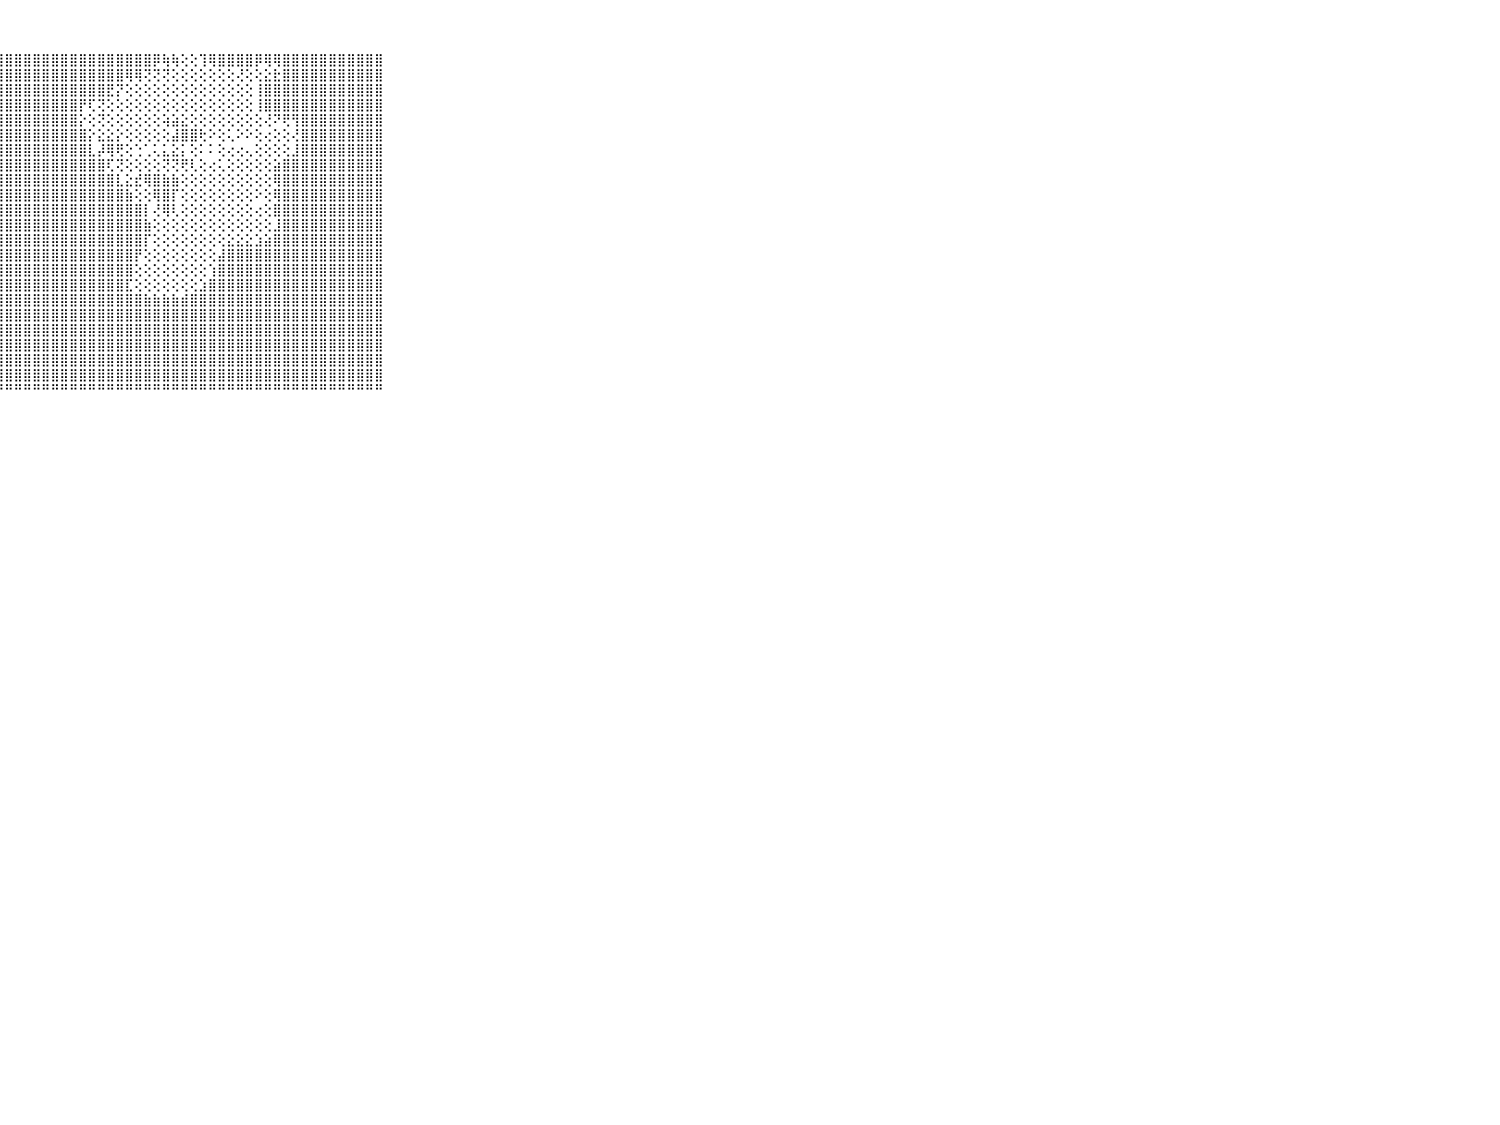

⠀⠀⠀⠀⠀⠀⠀⠀⠀⠀⠀⣿⣿⣿⣿⣿⣿⣿⣿⣿⣿⣿⣿⣿⣿⣿⣿⣿⣿⣿⣿⣿⣿⣿⣿⣿⣿⣿⣿⣿⣿⣿⣿⣿⡿⢷⢷⢕⢕⢹⢿⣿⣿⣿⣿⡿⢿⢿⣿⣿⣿⣿⣿⣿⣿⣿⣿⣿⣿⠀⠀⠀⠀⠀⠀⠀⠀⠀⠀⠀⠀
⠀⠀⠀⠀⠀⠀⠀⠀⠀⠀⠀⣿⣿⣿⣿⣿⣿⣿⣿⣿⣿⣿⣿⣿⣿⣿⣿⣿⣿⣿⣿⣿⣿⣿⣿⣿⣿⣿⣿⣿⣿⢿⢿⢝⢝⢝⢕⢕⢕⢕⢕⢕⢕⢜⢕⢕⣕⣗⣿⣿⣿⣿⣿⣿⣿⣿⣿⣿⣿⠀⠀⠀⠀⠀⠀⠀⠀⠀⠀⠀⠀
⠀⠀⠀⠀⠀⠀⠀⠀⠀⠀⠀⣿⣿⣿⣿⣿⣿⣿⣿⣿⣿⣿⣿⣿⣿⣿⣿⣿⣿⣿⣿⣿⣿⣿⣿⣿⣿⣿⣿⣟⡝⢕⢕⢕⢕⢕⢕⢕⢕⢕⢕⢕⢕⢕⢕⢸⣿⣿⣿⣿⣿⣿⣿⣿⣿⣿⣿⣿⣿⠀⠀⠀⠀⠀⠀⠀⠀⠀⠀⠀⠀
⠀⠀⠀⠀⠀⠀⠀⠀⠀⠀⠀⣿⣿⣿⣿⣿⣿⣿⣿⣿⣿⣿⣿⣿⣿⣿⣿⣿⣿⣿⣿⣿⣿⣿⣿⣿⡟⢏⢝⢕⢕⢕⢕⢕⢕⢕⢕⢕⢕⢕⢕⢕⢕⢕⢕⢸⣿⣿⣿⣿⣿⣿⣿⣿⣿⣿⣿⣿⣿⠀⠀⠀⠀⠀⠀⠀⠀⠀⠀⠀⠀
⠀⠀⠀⠀⠀⠀⠀⠀⠀⠀⠀⣿⣿⣿⣿⣿⣿⣿⣿⣿⣿⣿⣿⣿⣿⣿⣿⣿⣿⣿⣿⣿⣿⣿⣿⣿⡕⢕⢝⢕⢕⢕⢕⢕⢕⢵⣵⣕⢕⢕⢕⢕⢕⢕⢕⢕⢜⠝⢟⢻⣿⣿⣿⣿⣿⣿⣿⣿⣿⠀⠀⠀⠀⠀⠀⠀⠀⠀⠀⠀⠀
⠀⠀⠀⠀⠀⠀⠀⠀⠀⠀⠀⣿⣿⣿⣿⣿⣿⣿⣿⣿⣿⣿⣿⣿⣿⣿⣿⣿⣿⣿⣿⣿⣿⣿⣿⣿⣿⡕⣕⣕⡕⢕⢕⢕⢕⢕⣼⣿⣿⢗⠕⢕⢅⠕⠕⢕⢔⢕⢕⢜⣿⣿⣿⣿⣿⣿⣿⣿⣿⠀⠀⠀⠀⠀⠀⠀⠀⠀⠀⠀⠀
⠀⠀⠀⠀⠀⠀⠀⠀⠀⠀⠀⣿⣿⣿⣿⣿⣿⣿⣿⣿⣿⣿⣿⣿⣿⣿⣿⣿⣿⣿⣿⣿⣿⣿⣿⣿⣿⣇⡼⢿⢟⢕⢑⢁⢅⣅⣕⡅⢕⠅⠅⢕⢔⢔⢄⢕⢕⢕⢕⣸⣿⣿⣿⣿⣿⣿⣿⣿⣿⠀⠀⠀⠀⠀⠀⠀⠀⠀⠀⠀⠀
⠀⠀⠀⠀⠀⠀⠀⠀⠀⠀⠀⣿⣿⣿⣿⣿⣿⣿⣿⣿⣿⣿⣿⣿⣿⣿⣿⣿⣿⣿⣿⣿⣿⣿⣿⣿⣿⣿⣿⢏⢝⢕⢕⢕⢕⢝⢝⢟⢇⢕⢔⢅⢕⢕⢕⢕⢕⣵⣿⣿⣿⣿⣿⣿⣿⣿⣿⣿⣿⠀⠀⠀⠀⠀⠀⠀⠀⠀⠀⠀⠀
⠀⠀⠀⠀⠀⠀⠀⠀⠀⠀⠀⣿⣿⣿⣿⣿⣿⣿⣿⣿⣿⣿⣿⣿⣿⣿⣿⣿⣿⣿⣿⣿⣿⣿⣿⣿⣿⣿⣿⣿⣇⣕⣞⢿⣿⣷⣷⢕⢕⢕⢕⢕⢕⢕⢕⢕⢕⢿⣿⣿⣿⣿⣿⣿⣿⣿⣿⣿⣿⠀⠀⠀⠀⠀⠀⠀⠀⠀⠀⠀⠀
⠀⠀⠀⠀⠀⠀⠀⠀⠀⠀⠀⣿⣿⣿⣿⣿⣿⣿⣿⣿⣿⣿⣿⣿⣿⣿⣿⣿⣿⣿⣿⣿⣿⣿⣿⣿⣿⣿⣿⣿⣿⣷⢕⢕⢿⣿⡏⢕⢕⢕⢕⢕⢕⢕⢕⠕⢕⢿⣿⣿⣿⣿⣿⣿⣿⣿⣿⣿⣿⠀⠀⠀⠀⠀⠀⠀⠀⠀⠀⠀⠀
⠀⠀⠀⠀⠀⠀⠀⠀⠀⠀⠀⣿⣿⣿⣿⣿⣿⣿⣿⣿⣿⣿⣿⣿⣿⣿⣿⣿⣿⣿⣿⣿⣿⣿⣿⣿⣿⣿⣿⣿⣿⣿⣿⡇⢜⢿⢇⢕⢕⢕⢕⢕⢕⢕⢕⢔⢕⣿⣿⣿⣿⣿⣿⣿⣿⣿⣿⣿⣿⠀⠀⠀⠀⠀⠀⠀⠀⠀⠀⠀⠀
⠀⠀⠀⠀⠀⠀⠀⠀⠀⠀⠀⣿⣿⣿⣿⣿⣿⣿⣿⣿⣿⣿⣿⣿⣿⣿⣿⣿⣿⣿⣿⣿⣿⣿⣿⣿⣿⣿⣿⣿⣿⣿⣿⣷⢕⢕⢕⢕⢕⢕⢕⢕⢕⢕⢕⢕⢕⣸⣿⣿⣿⣿⣿⣿⣿⣿⣿⣿⣿⠀⠀⠀⠀⠀⠀⠀⠀⠀⠀⠀⠀
⠀⠀⠀⠀⠀⠀⠀⠀⠀⠀⠀⣿⣿⣿⣿⣿⣿⣿⣿⣿⣿⣿⣿⣿⣿⣿⣿⣿⣿⣿⣿⣿⣿⣿⣿⣿⣿⣿⣿⣿⣿⣿⣿⡏⢕⢕⢕⢕⢕⢕⢕⢕⣕⣕⣕⣱⣵⣿⣿⣿⣿⣿⣿⣿⣿⣿⣿⣿⣿⠀⠀⠀⠀⠀⠀⠀⠀⠀⠀⠀⠀
⠀⠀⠀⠀⠀⠀⠀⠀⠀⠀⠀⣿⣿⣿⣿⣿⣿⣿⣿⣿⣿⣿⣿⣿⣿⣿⣿⣿⣿⣿⣿⣿⣿⣿⣿⣿⣿⣿⣿⣿⣿⣿⡟⢕⢕⢕⢕⢕⢕⢕⢕⣼⣿⣿⣿⣿⣿⣿⣿⣿⣿⣿⣿⣿⣿⣿⣿⣿⣿⠀⠀⠀⠀⠀⠀⠀⠀⠀⠀⠀⠀
⠀⠀⠀⠀⠀⠀⠀⠀⠀⠀⠀⣿⣿⣿⣿⣿⣿⣿⣿⣿⣿⣿⣿⣿⣿⣿⣿⣿⣿⣿⣿⣿⣿⣿⣿⣿⣿⣿⣿⣿⣿⣿⢕⢕⢕⢕⢕⢕⢕⢕⢱⣿⣿⣿⣿⣿⣿⣿⣿⣿⣿⣿⣿⣿⣿⣿⣿⣿⣿⠀⠀⠀⠀⠀⠀⠀⠀⠀⠀⠀⠀
⠀⠀⠀⠀⠀⠀⠀⠀⠀⠀⠀⣿⣿⣿⣿⣿⣿⣿⣿⣿⣿⣿⣿⣿⣿⣿⣿⣿⣿⣿⣿⣿⣿⣿⣿⣿⣿⣿⣿⣿⣿⣏⢕⢕⢕⢕⢕⢕⢕⣱⣿⣿⣿⣿⣿⣿⣿⣿⣿⣿⣿⣿⣿⣿⣿⣿⣿⣿⣿⠀⠀⠀⠀⠀⠀⠀⠀⠀⠀⠀⠀
⠀⠀⠀⠀⠀⠀⠀⠀⠀⠀⠀⣿⣿⣿⣿⣿⣿⣿⣿⣿⣿⣿⣿⣿⣿⣿⣿⣿⣿⣿⣿⣿⣿⣿⣿⣿⣿⣿⣿⣿⣿⣿⣿⣷⣷⣷⣷⣾⣿⣿⣿⣿⣿⣿⣿⣿⣿⣿⣿⣿⣿⣿⣿⣿⣿⣿⣿⣿⣿⠀⠀⠀⠀⠀⠀⠀⠀⠀⠀⠀⠀
⠀⠀⠀⠀⠀⠀⠀⠀⠀⠀⠀⣿⣿⣿⣿⣿⣿⣿⣿⣿⣿⣿⣿⣿⣿⣿⣿⣿⣿⣿⣿⣿⣿⣿⣿⣿⣿⣿⣿⣿⣿⣿⣿⣿⣿⣿⣿⣿⣿⣿⣿⣿⣿⣿⣿⣿⣿⣿⣿⣿⣿⣿⣿⣿⣿⣿⣿⣿⣿⠀⠀⠀⠀⠀⠀⠀⠀⠀⠀⠀⠀
⠀⠀⠀⠀⠀⠀⠀⠀⠀⠀⠀⣿⣿⣿⣿⣿⣿⣿⣿⣿⣿⣿⣿⣿⣿⣿⣿⣿⣿⣿⣿⣿⣿⣿⣿⣿⣿⣿⣿⣿⣿⣿⣿⣿⣿⣿⣿⣿⣿⣿⣿⣿⣿⣿⣿⣿⣿⣿⣿⣿⣿⣿⣿⣿⣿⣿⣿⣿⣿⠀⠀⠀⠀⠀⠀⠀⠀⠀⠀⠀⠀
⠀⠀⠀⠀⠀⠀⠀⠀⠀⠀⠀⣿⣿⣿⣿⣿⣿⣿⣿⣿⣿⣿⣿⣿⣿⣿⣿⣿⣿⣿⣿⣿⣿⣿⣿⣿⣿⣿⣿⣿⣿⣿⣿⣿⣿⣿⣿⣿⣿⣿⣿⣿⣿⣿⣿⣿⣿⣿⣿⣿⣿⣿⣿⣿⣿⣿⣿⣿⣿⠀⠀⠀⠀⠀⠀⠀⠀⠀⠀⠀⠀
⠀⠀⠀⠀⠀⠀⠀⠀⠀⠀⠀⣿⣿⣿⣿⣿⣿⣿⣿⣿⣿⣿⣿⣿⣿⣿⣿⣿⣿⣿⣿⣿⣿⣿⣿⣿⣿⣿⣿⣿⣿⣿⣿⣿⣿⣿⣿⣿⣿⣿⣿⣿⣿⣿⣿⣿⣿⣿⣿⣿⣿⣿⣿⣿⣿⣿⣿⣿⣿⠀⠀⠀⠀⠀⠀⠀⠀⠀⠀⠀⠀
⠀⠀⠀⠀⠀⠀⠀⠀⠀⠀⠀⣿⣿⣿⣿⣿⣿⣿⣿⣿⣿⣿⣿⣿⣿⣿⣿⣿⣿⣿⣿⣿⣿⣿⣿⣿⣿⣿⣿⣿⣿⣿⣿⣿⣿⣿⣿⣿⣿⣿⣿⣿⣿⣿⣿⣿⣿⣿⣿⣿⣿⣿⣿⣿⣿⣿⣿⣿⣿⠀⠀⠀⠀⠀⠀⠀⠀⠀⠀⠀⠀
⠀⠀⠀⠀⠀⠀⠀⠀⠀⠀⠀⠛⠛⠛⠛⠛⠛⠛⠛⠛⠛⠛⠛⠛⠛⠛⠛⠛⠛⠛⠛⠛⠛⠛⠛⠛⠛⠛⠛⠛⠛⠛⠛⠛⠛⠛⠛⠛⠛⠛⠛⠛⠛⠛⠛⠛⠛⠛⠛⠛⠛⠛⠛⠛⠛⠛⠛⠛⠛⠀⠀⠀⠀⠀⠀⠀⠀⠀⠀⠀⠀